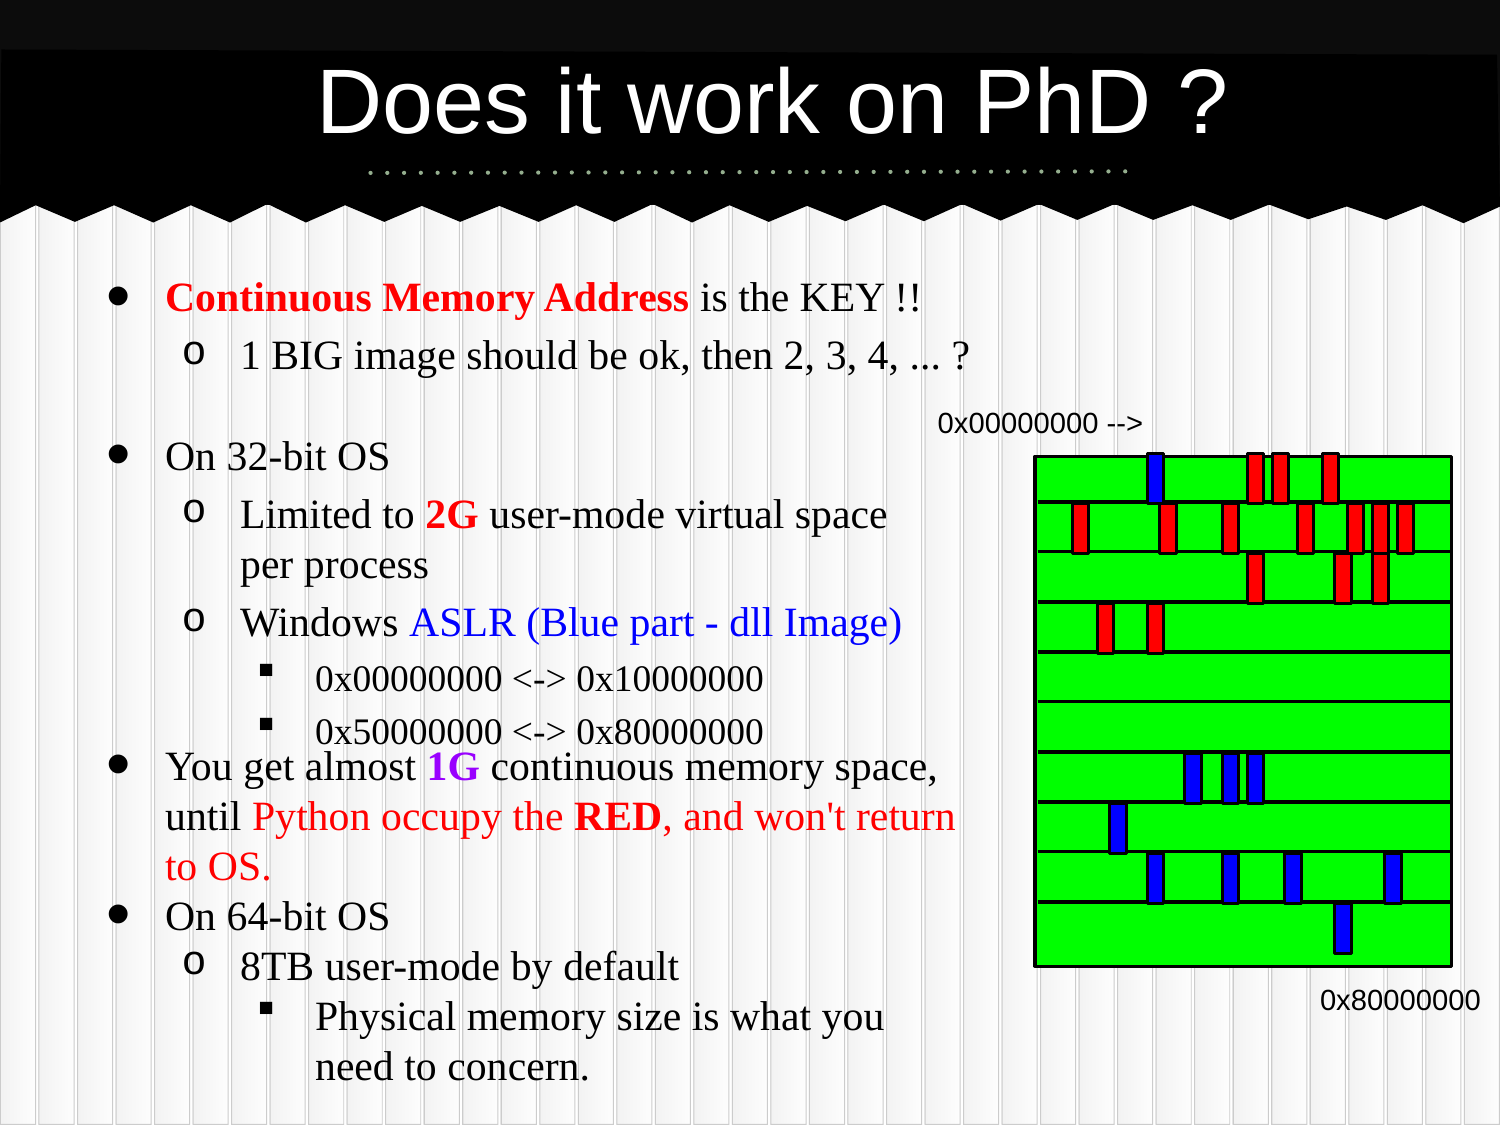

# Does it work on PhD ?
Continuous Memory Address is the KEY !!
1 BIG image should be ok, then 2, 3, 4, ... ?

On 32-bit OS
Limited to 2G user-mode virtual space
per process
Windows ASLR (Blue part - dll Image)
0x00000000 <-> 0x10000000
0x50000000 <-> 0x80000000

0x00000000 -->

You get almost 1G continuous memory space, until Python occupy the RED, and won't return to OS.
On 64-bit OS
8TB user-mode by default
Physical memory size is what you need to concern.

0x80000000